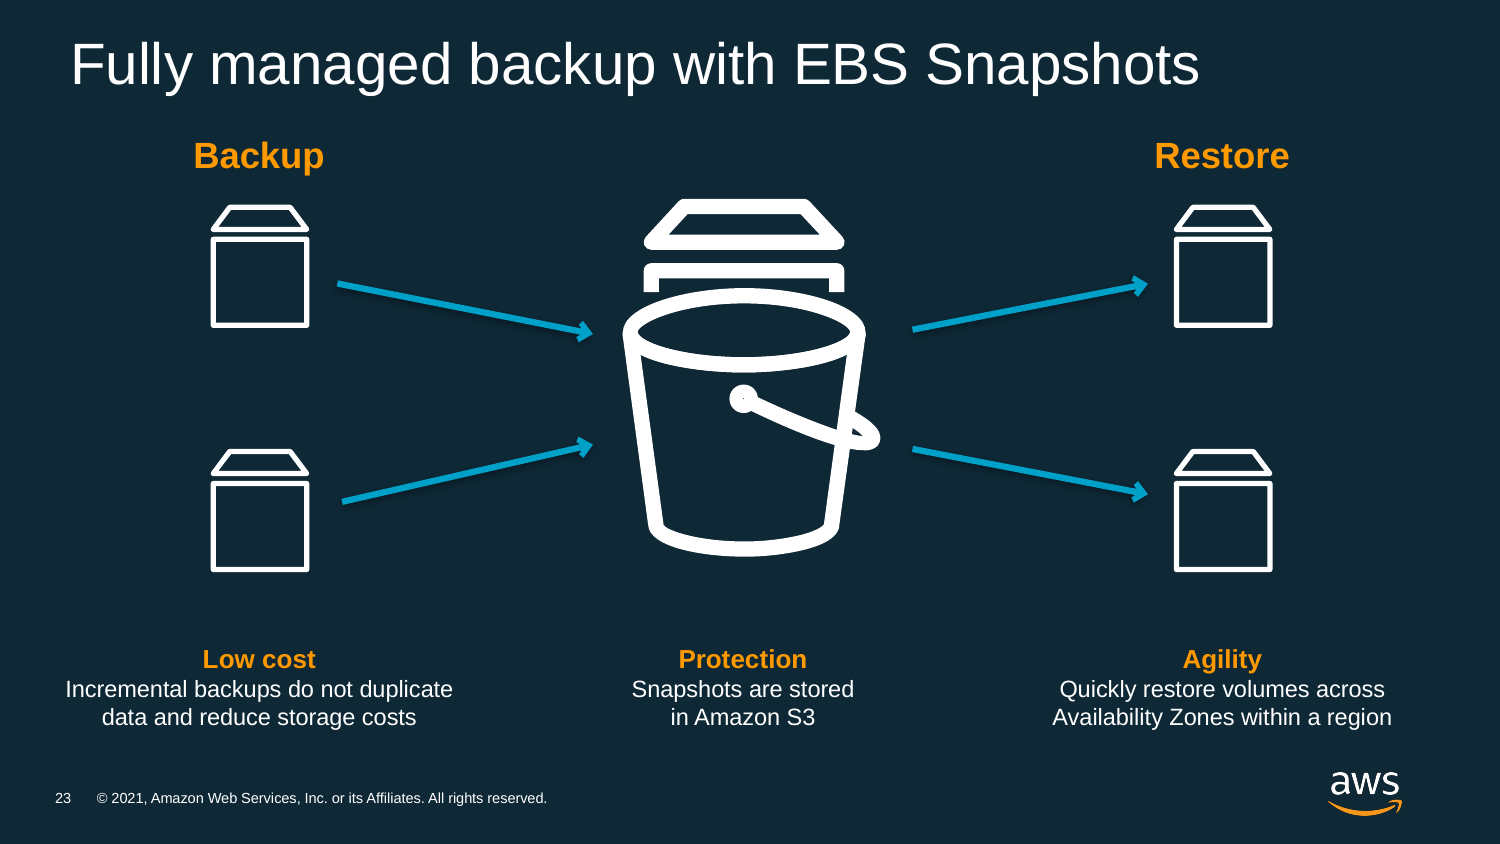

# Fully managed backup with EBS Snapshots
Backup

Low cost
Incremental backups do not duplicate data and reduce storage costs
Restore

Agility
Quickly restore volumes across Availability Zones within a region

Protection
Snapshots are stored
in Amazon S3